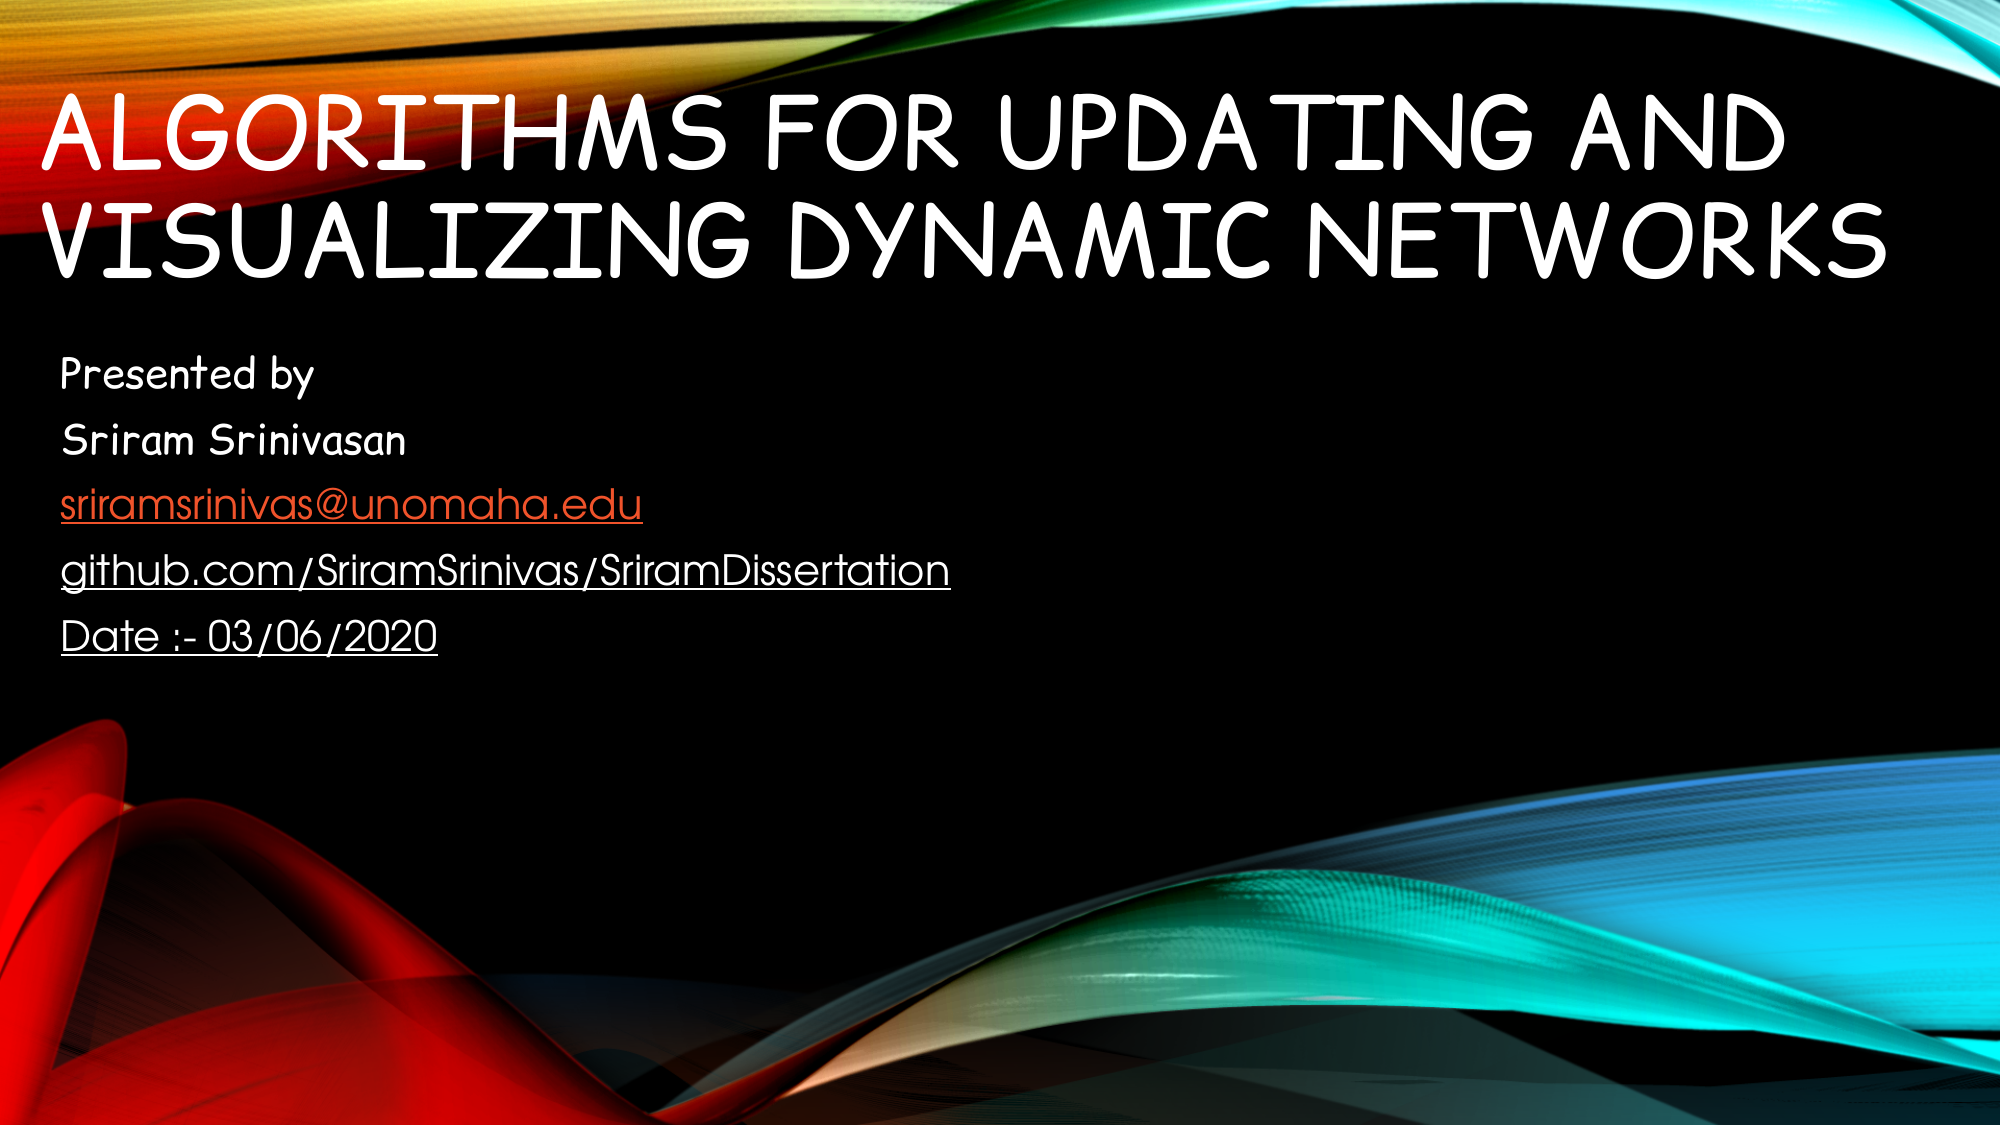

# Algorithms for Updating and Visualizing Dynamic Networks
Presented by
Sriram Srinivasan
sriramsrinivas@unomaha.edu
github.com/SriramSrinivas/SriramDissertation
Date :- 03/06/2020